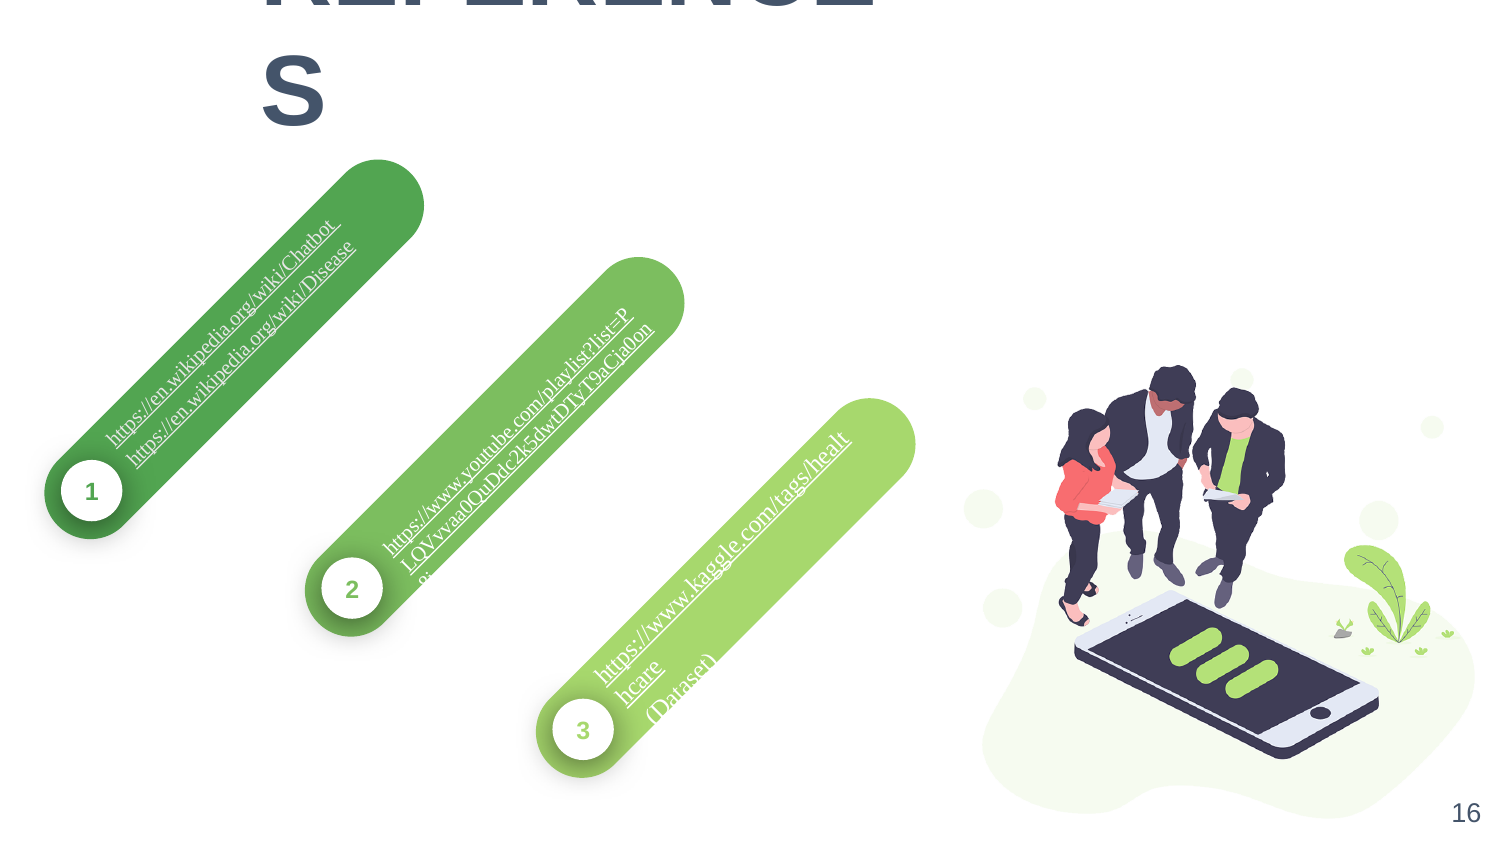

# REFERENCES

https://en.wikipedia.org/wiki/Chatbot https://en.wikipedia.org/wiki/Disease

1

https://www.youtube.com/playlist?list=PLQVvvaa0QuDdc2k5dwtDTyT9aCja0on8j

2

https://www.kaggle.com/tags/healthcare (Dataset)

3
16